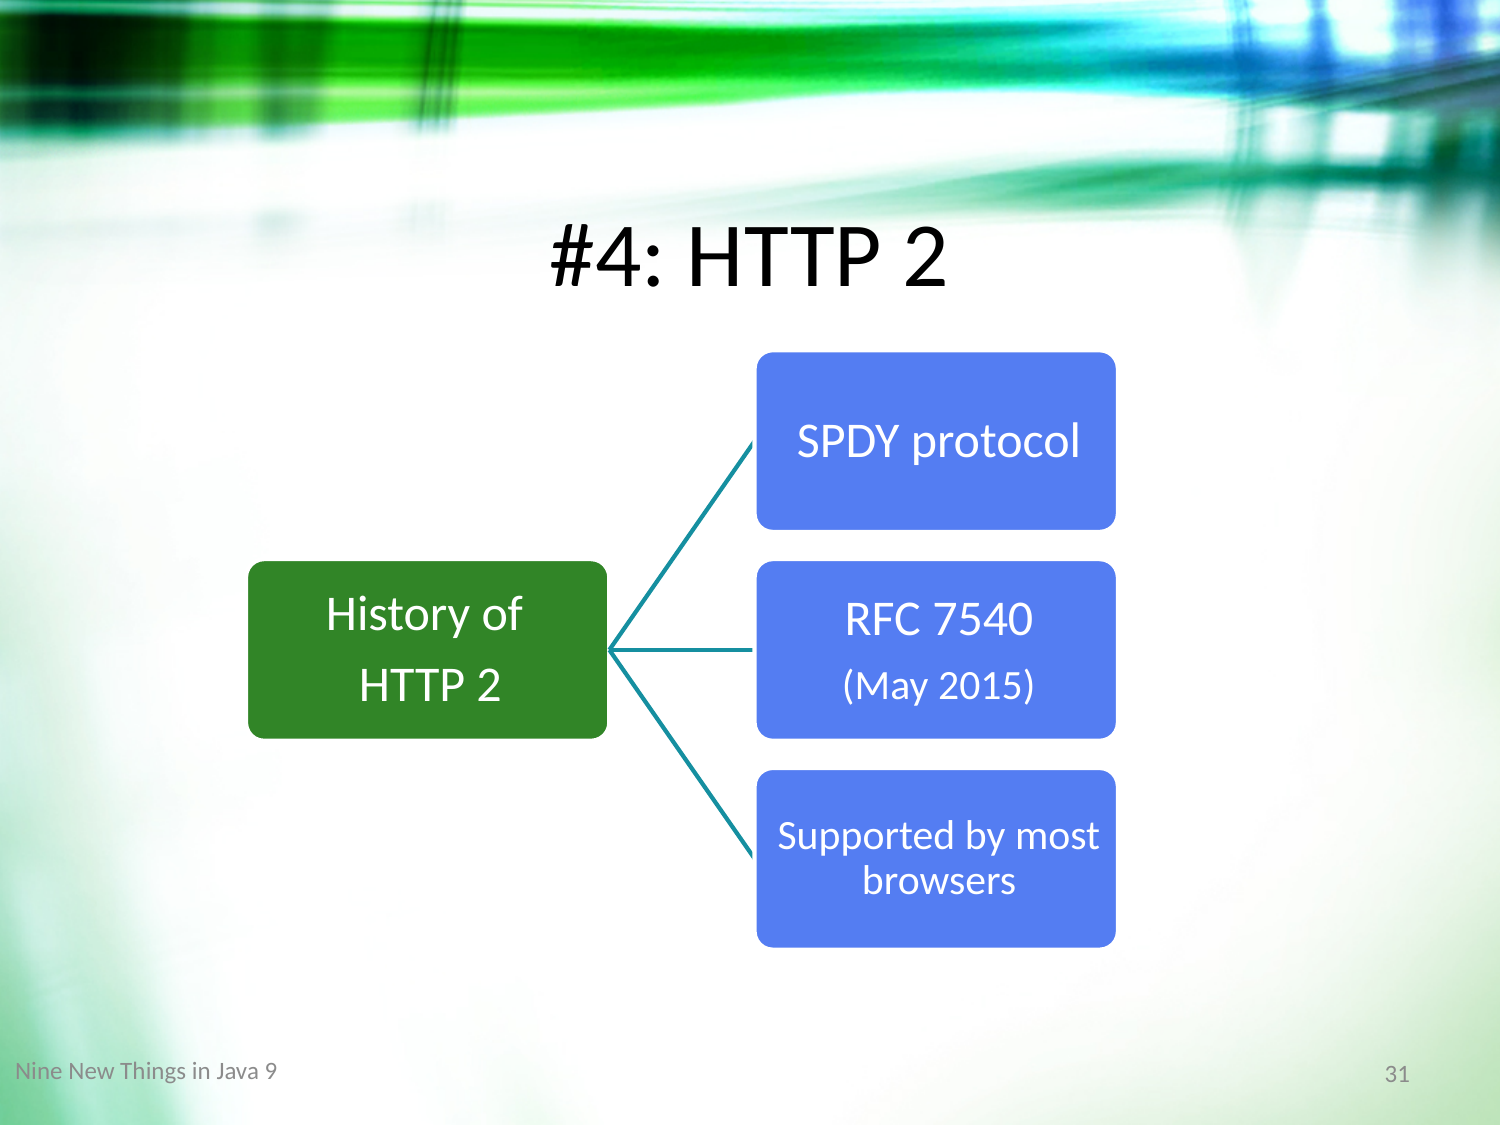

#4: HTTP 2
History of
HTTP 2

SPDY protocol

RFC 7540
(May 2015)

Supported by most browsers
Nine New Things in Java 9
31